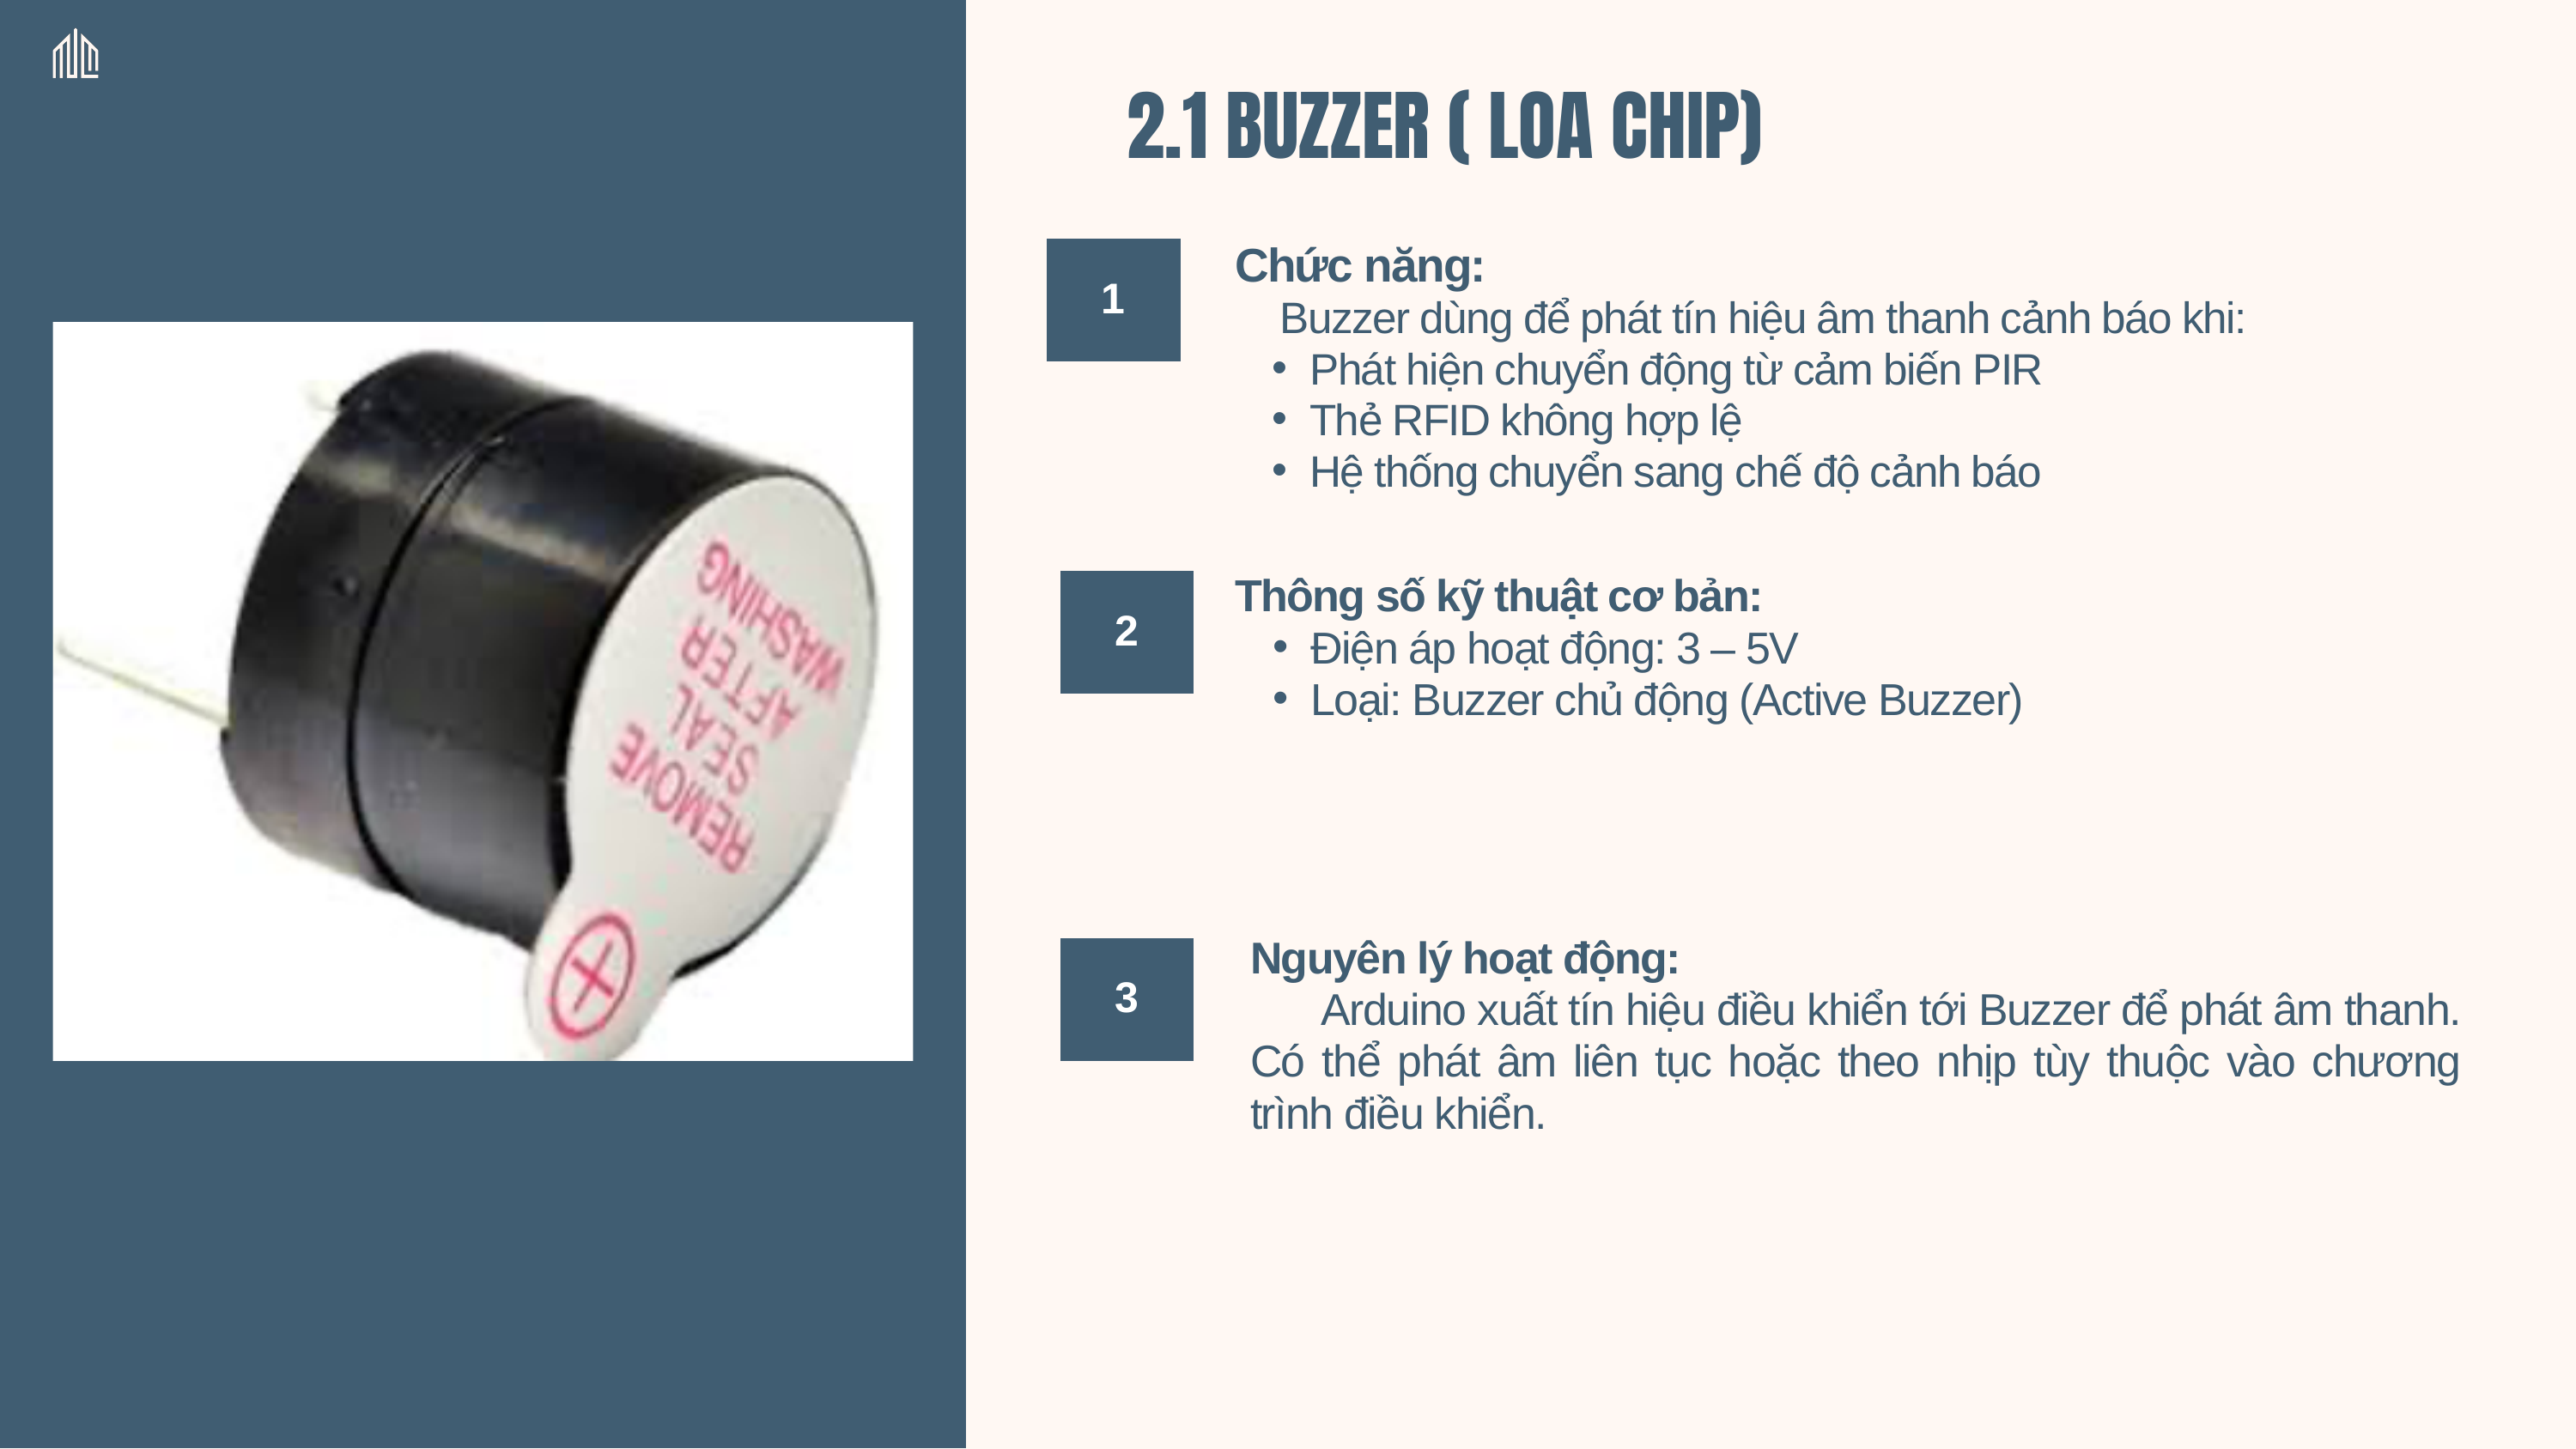

2.1 BUZZER ( LOA CHIP)
Chức năng:
    Buzzer dùng để phát tín hiệu âm thanh cảnh báo khi:
Phát hiện chuyển động từ cảm biến PIR
Thẻ RFID không hợp lệ
Hệ thống chuyển sang chế độ cảnh báo

1

Thông số kỹ thuật cơ bản:
Điện áp hoạt động: 3 – 5V
Loại: Buzzer chủ động (Active Buzzer)

2
Nguyên lý hoạt động:
      Arduino xuất tín hiệu điều khiển tới Buzzer để phát âm thanh. Có thể phát âm liên tục hoặc theo nhịp tùy thuộc vào chương trình điều khiển.

3